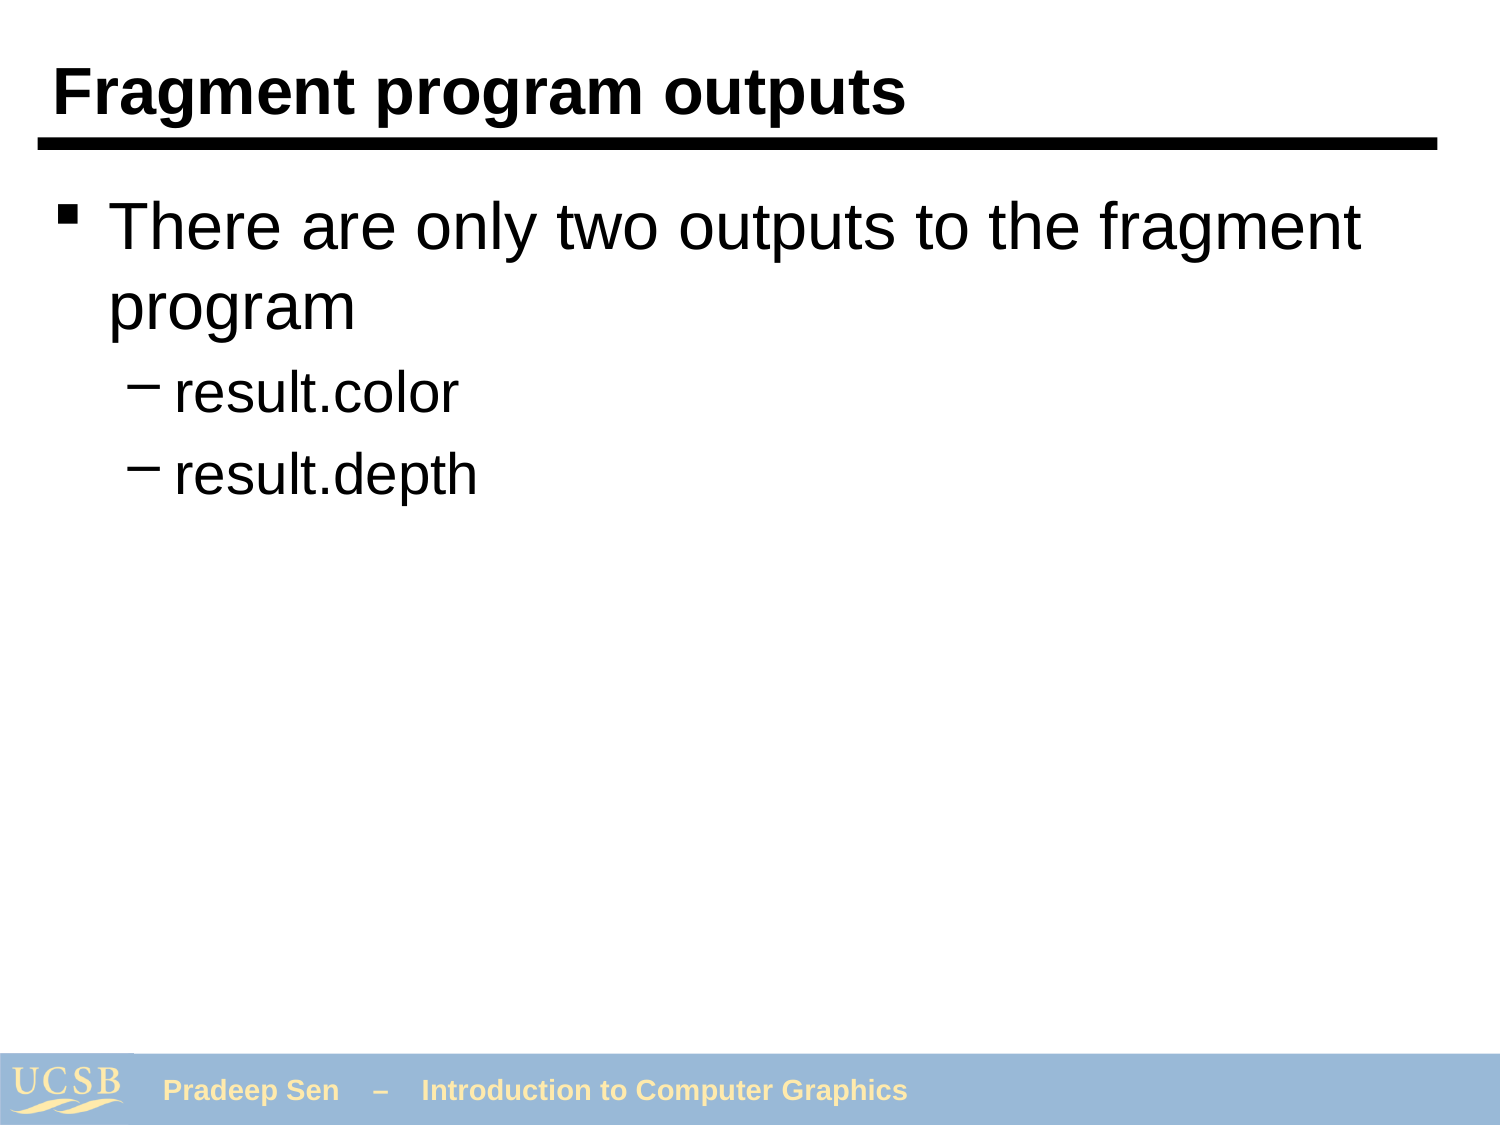

# Fragment program outputs
There are only two outputs to the fragment program
result.color
result.depth